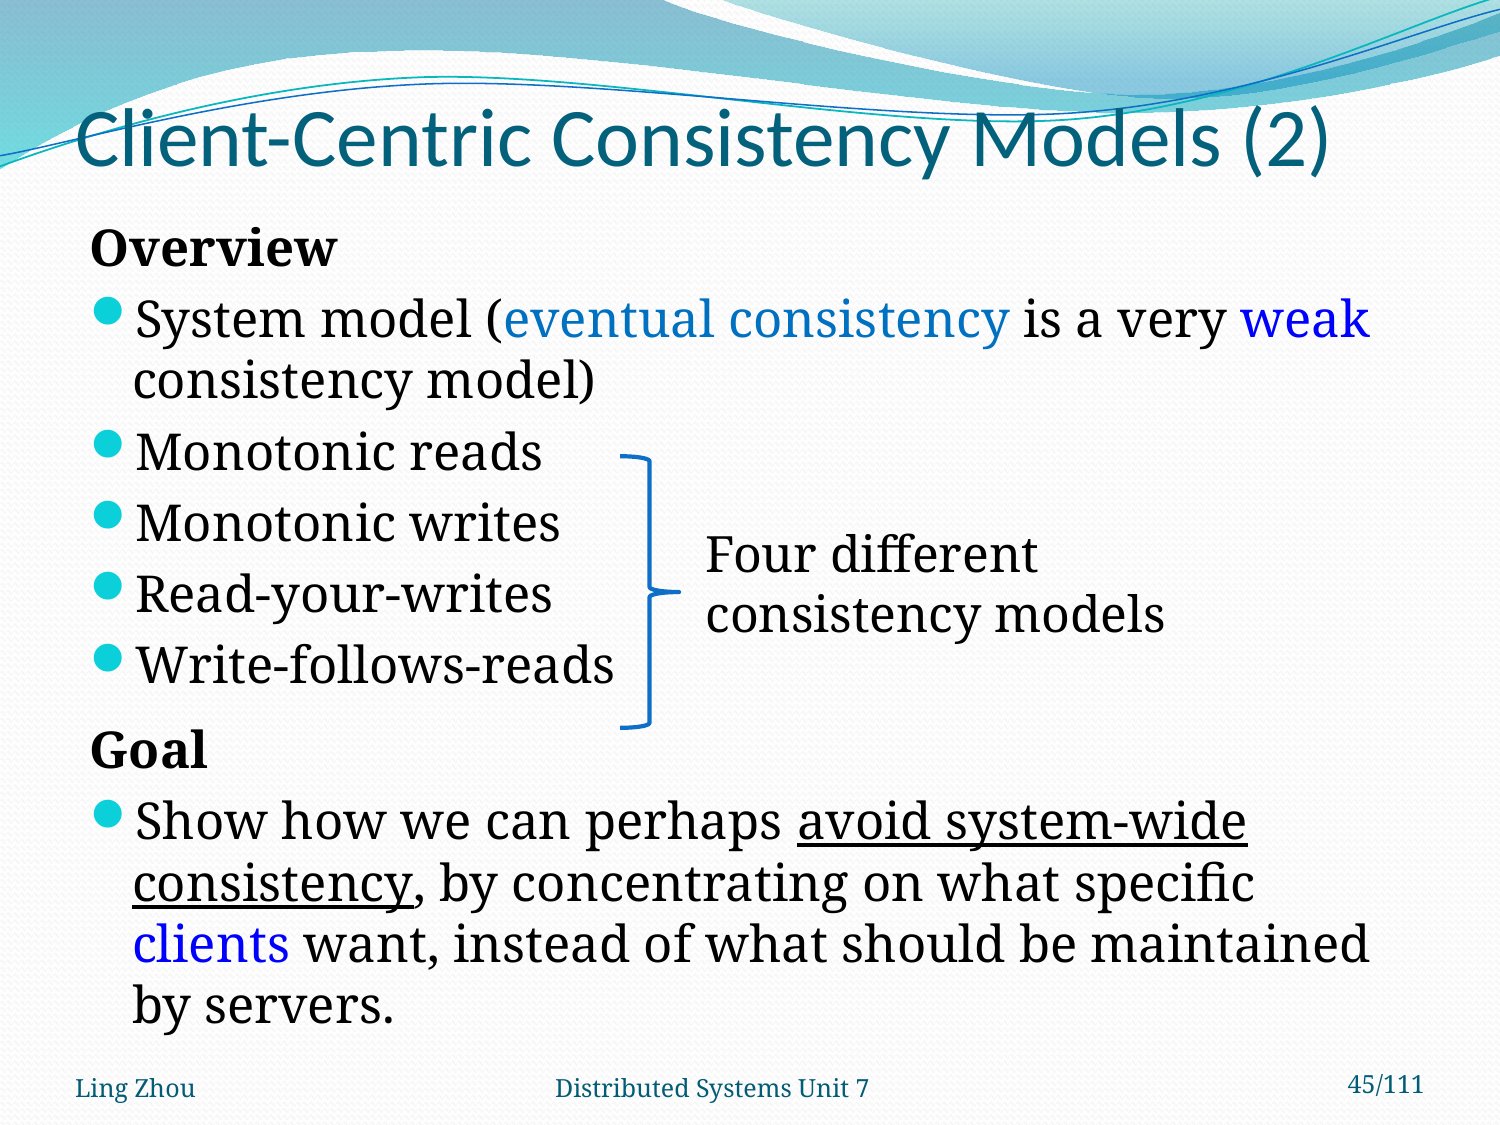

# Client-Centric Consistency Models (2)
Overview
System model (eventual consistency is a very weak consistency model)
Monotonic reads
Monotonic writes
Read-your-writes
Write-follows-reads
Goal
Show how we can perhaps avoid system-wide consistency, by concentrating on what specific clients want, instead of what should be maintained by servers.

Four different consistency models
Ling Zhou
Distributed Systems Unit 7
45/111